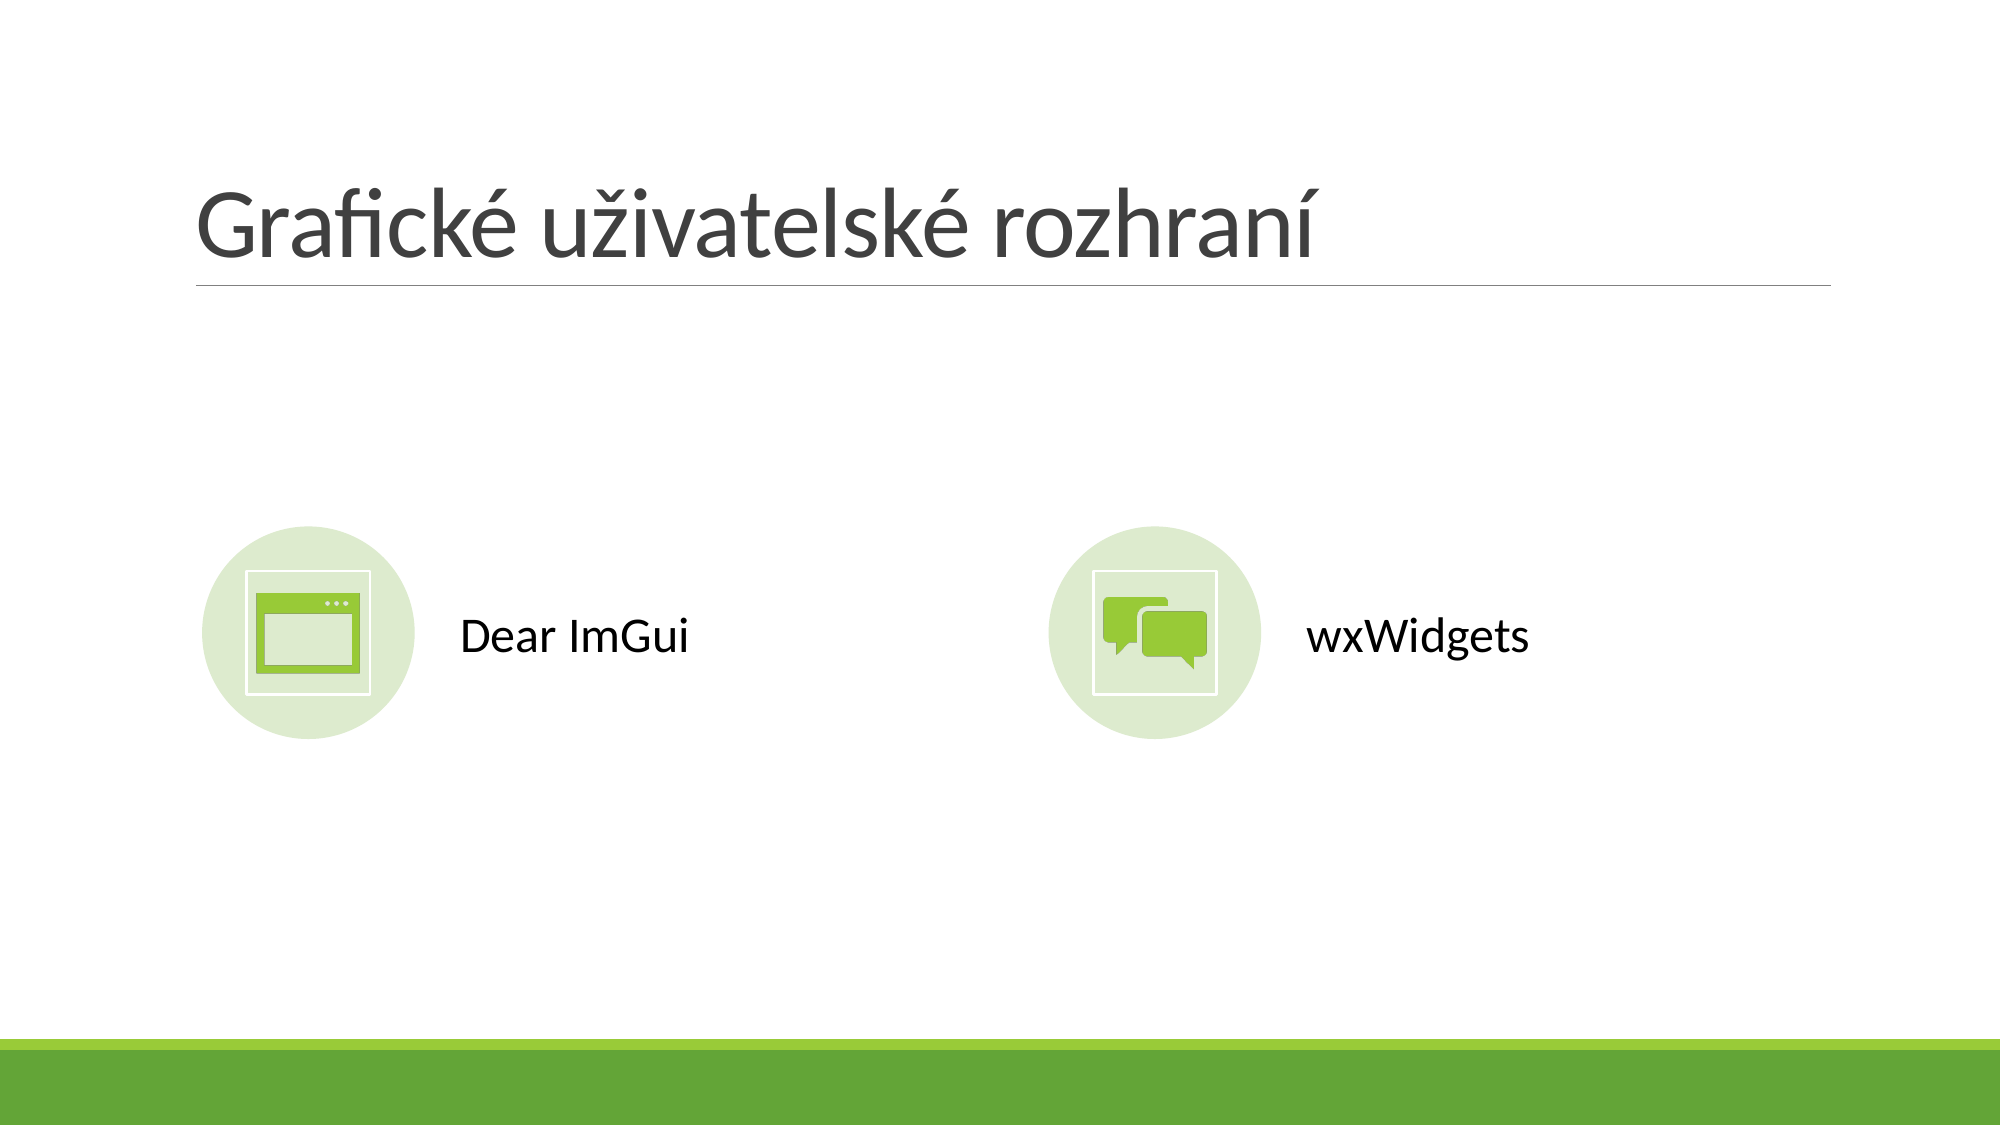

# Grafické uživatelské rozhraní
Dear ImGui
wxWidgets